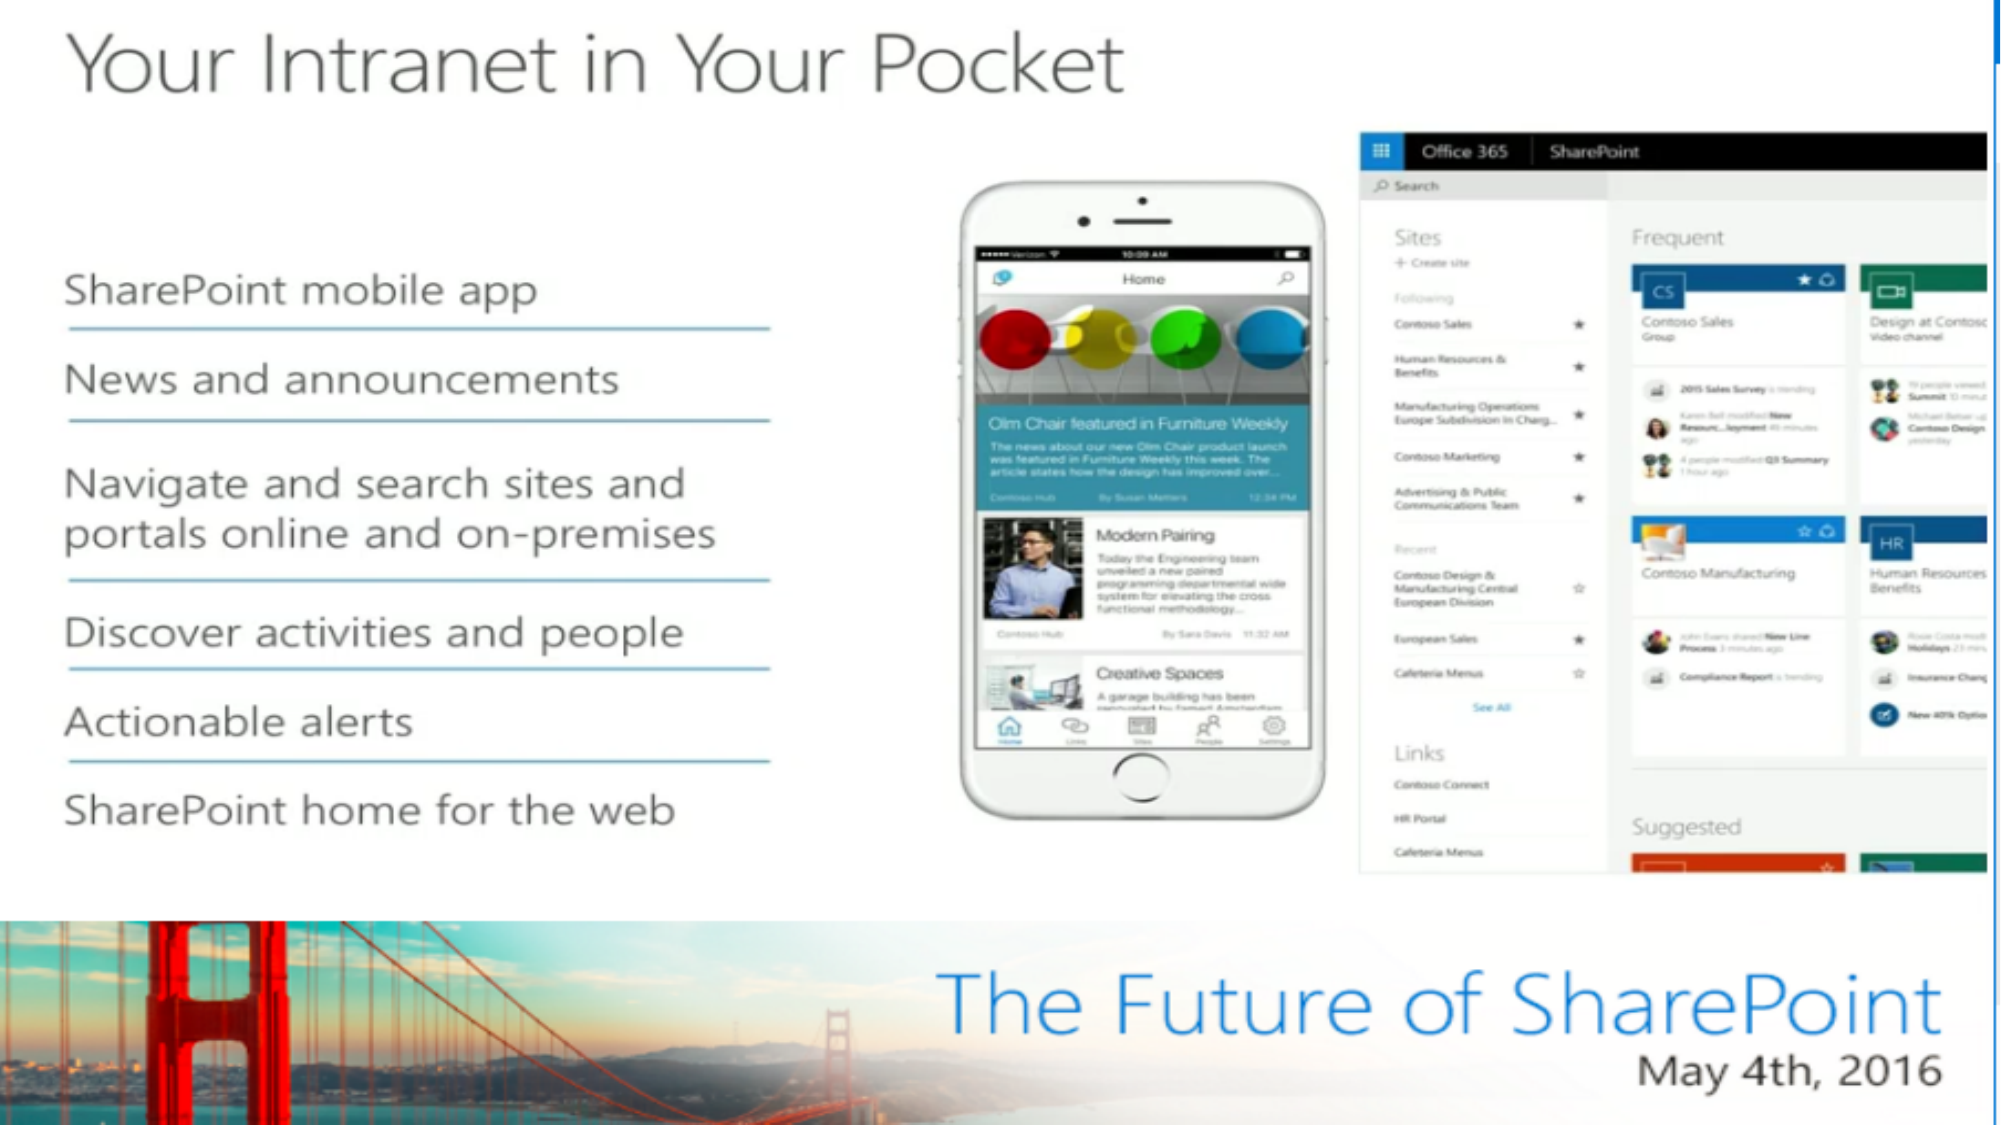

# SharePoint Mobile App  - Your Intranet in Your Pocket